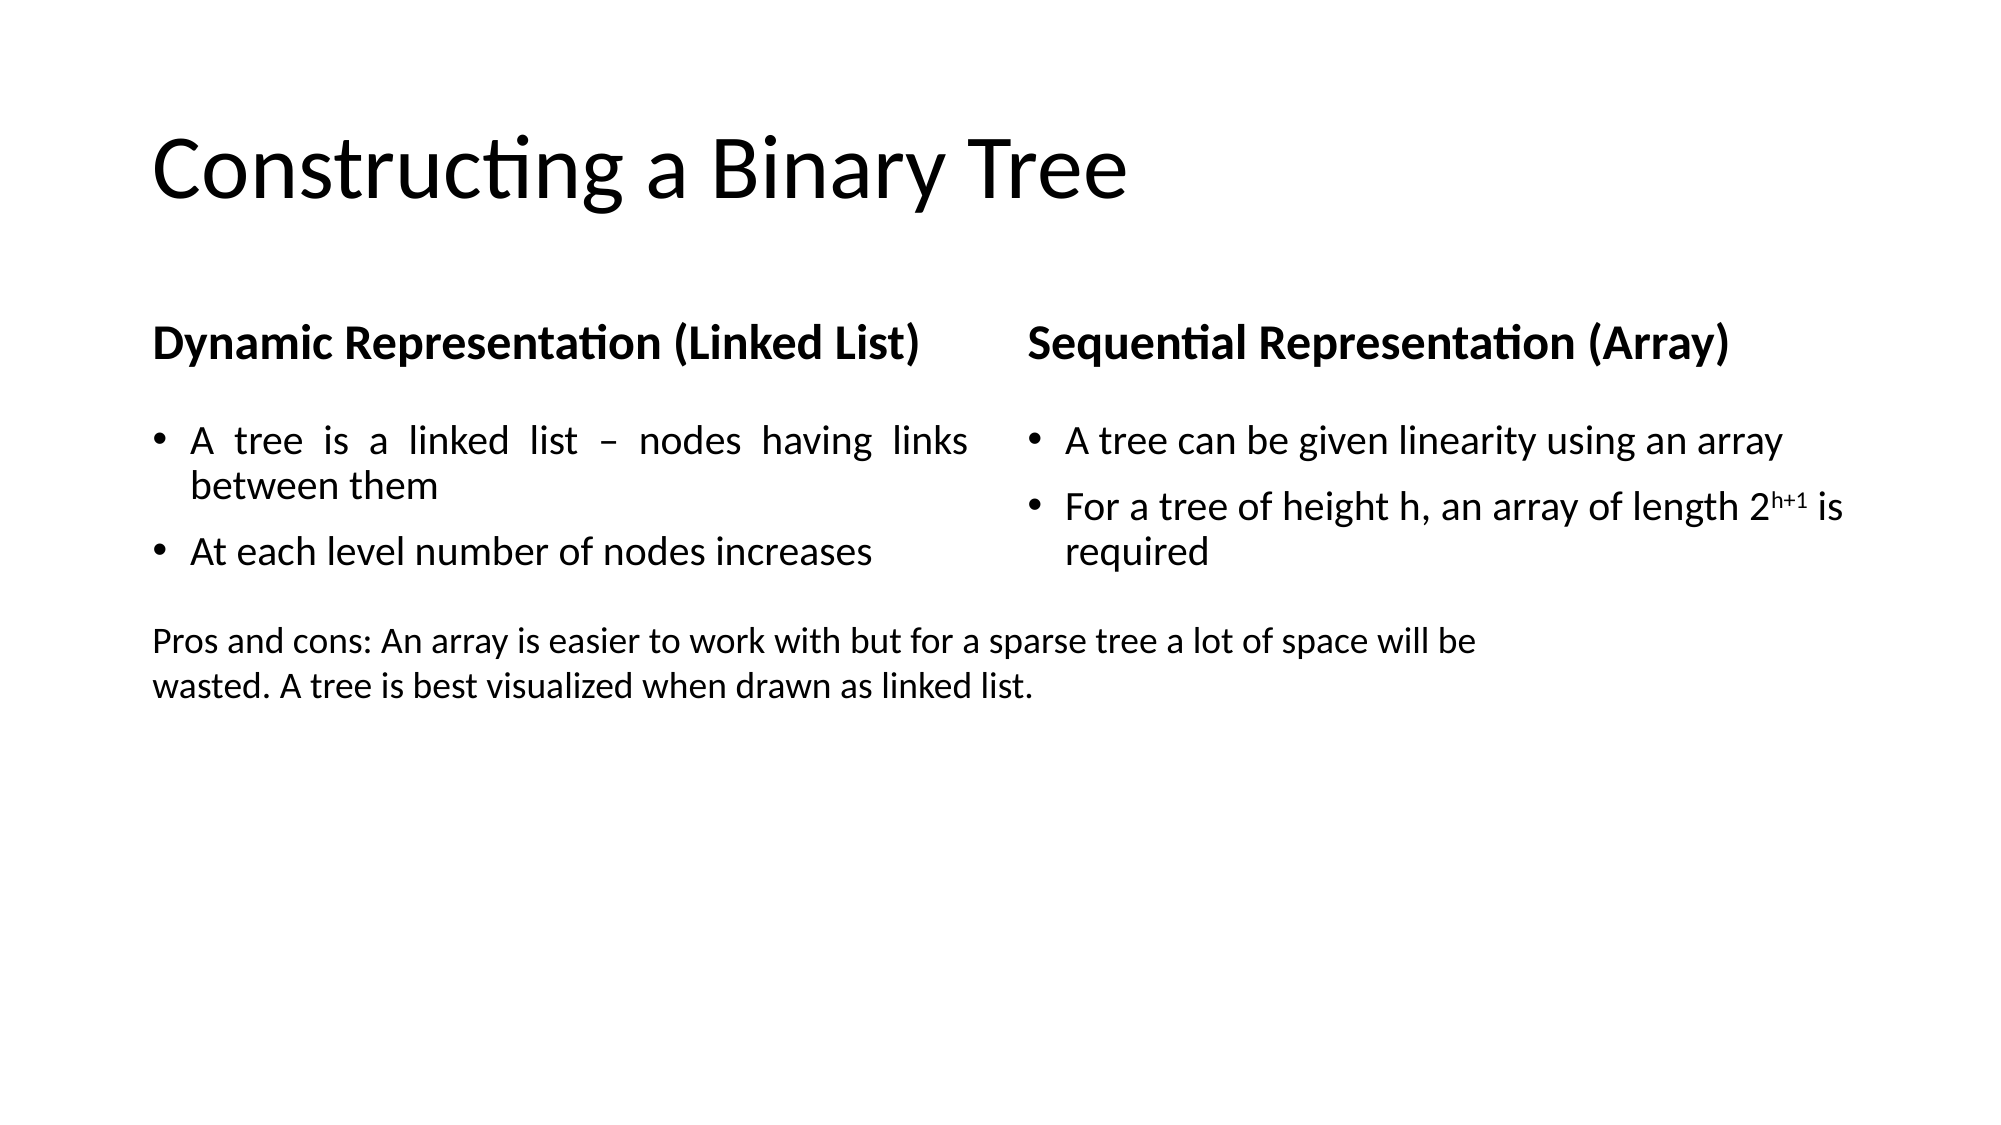

# Constructing a Binary Tree
Dynamic Representation (Linked List)
Sequential Representation (Array)
A tree is a linked list – nodes having links between them
At each level number of nodes increases
A tree can be given linearity using an array
For a tree of height h, an array of length 2h+1 is required
Pros and cons: An array is easier to work with but for a sparse tree a lot of space will be wasted. A tree is best visualized when drawn as linked list.